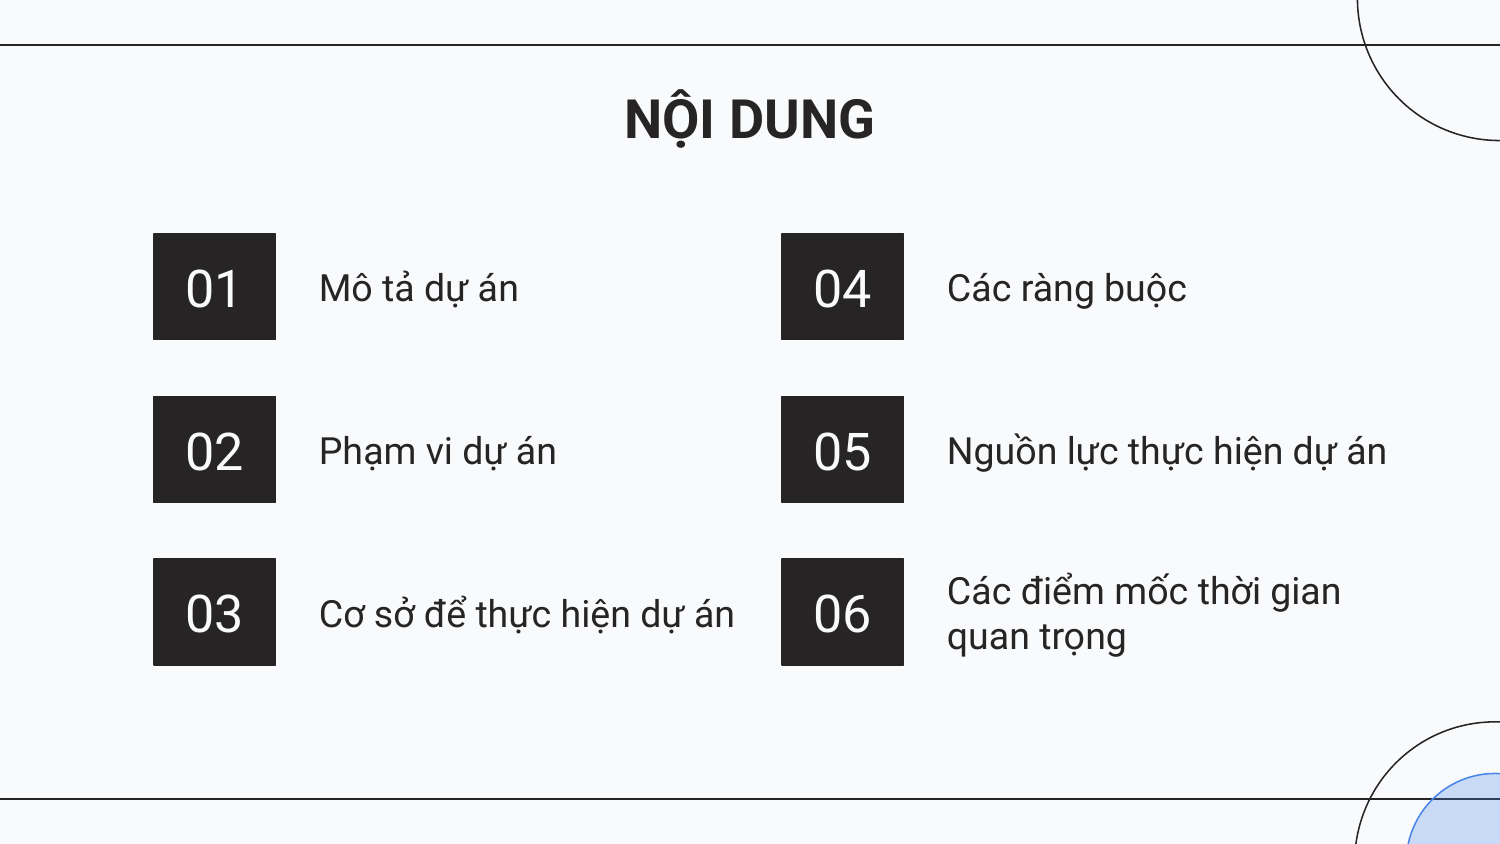

NỘI DUNG
# 01
Mô tả dự án
04
Các ràng buộc
02
Phạm vi dự án
05
Nguồn lực thực hiện dự án
03
Cơ sở để thực hiện dự án
06
Các điểm mốc thời gian quan trọng